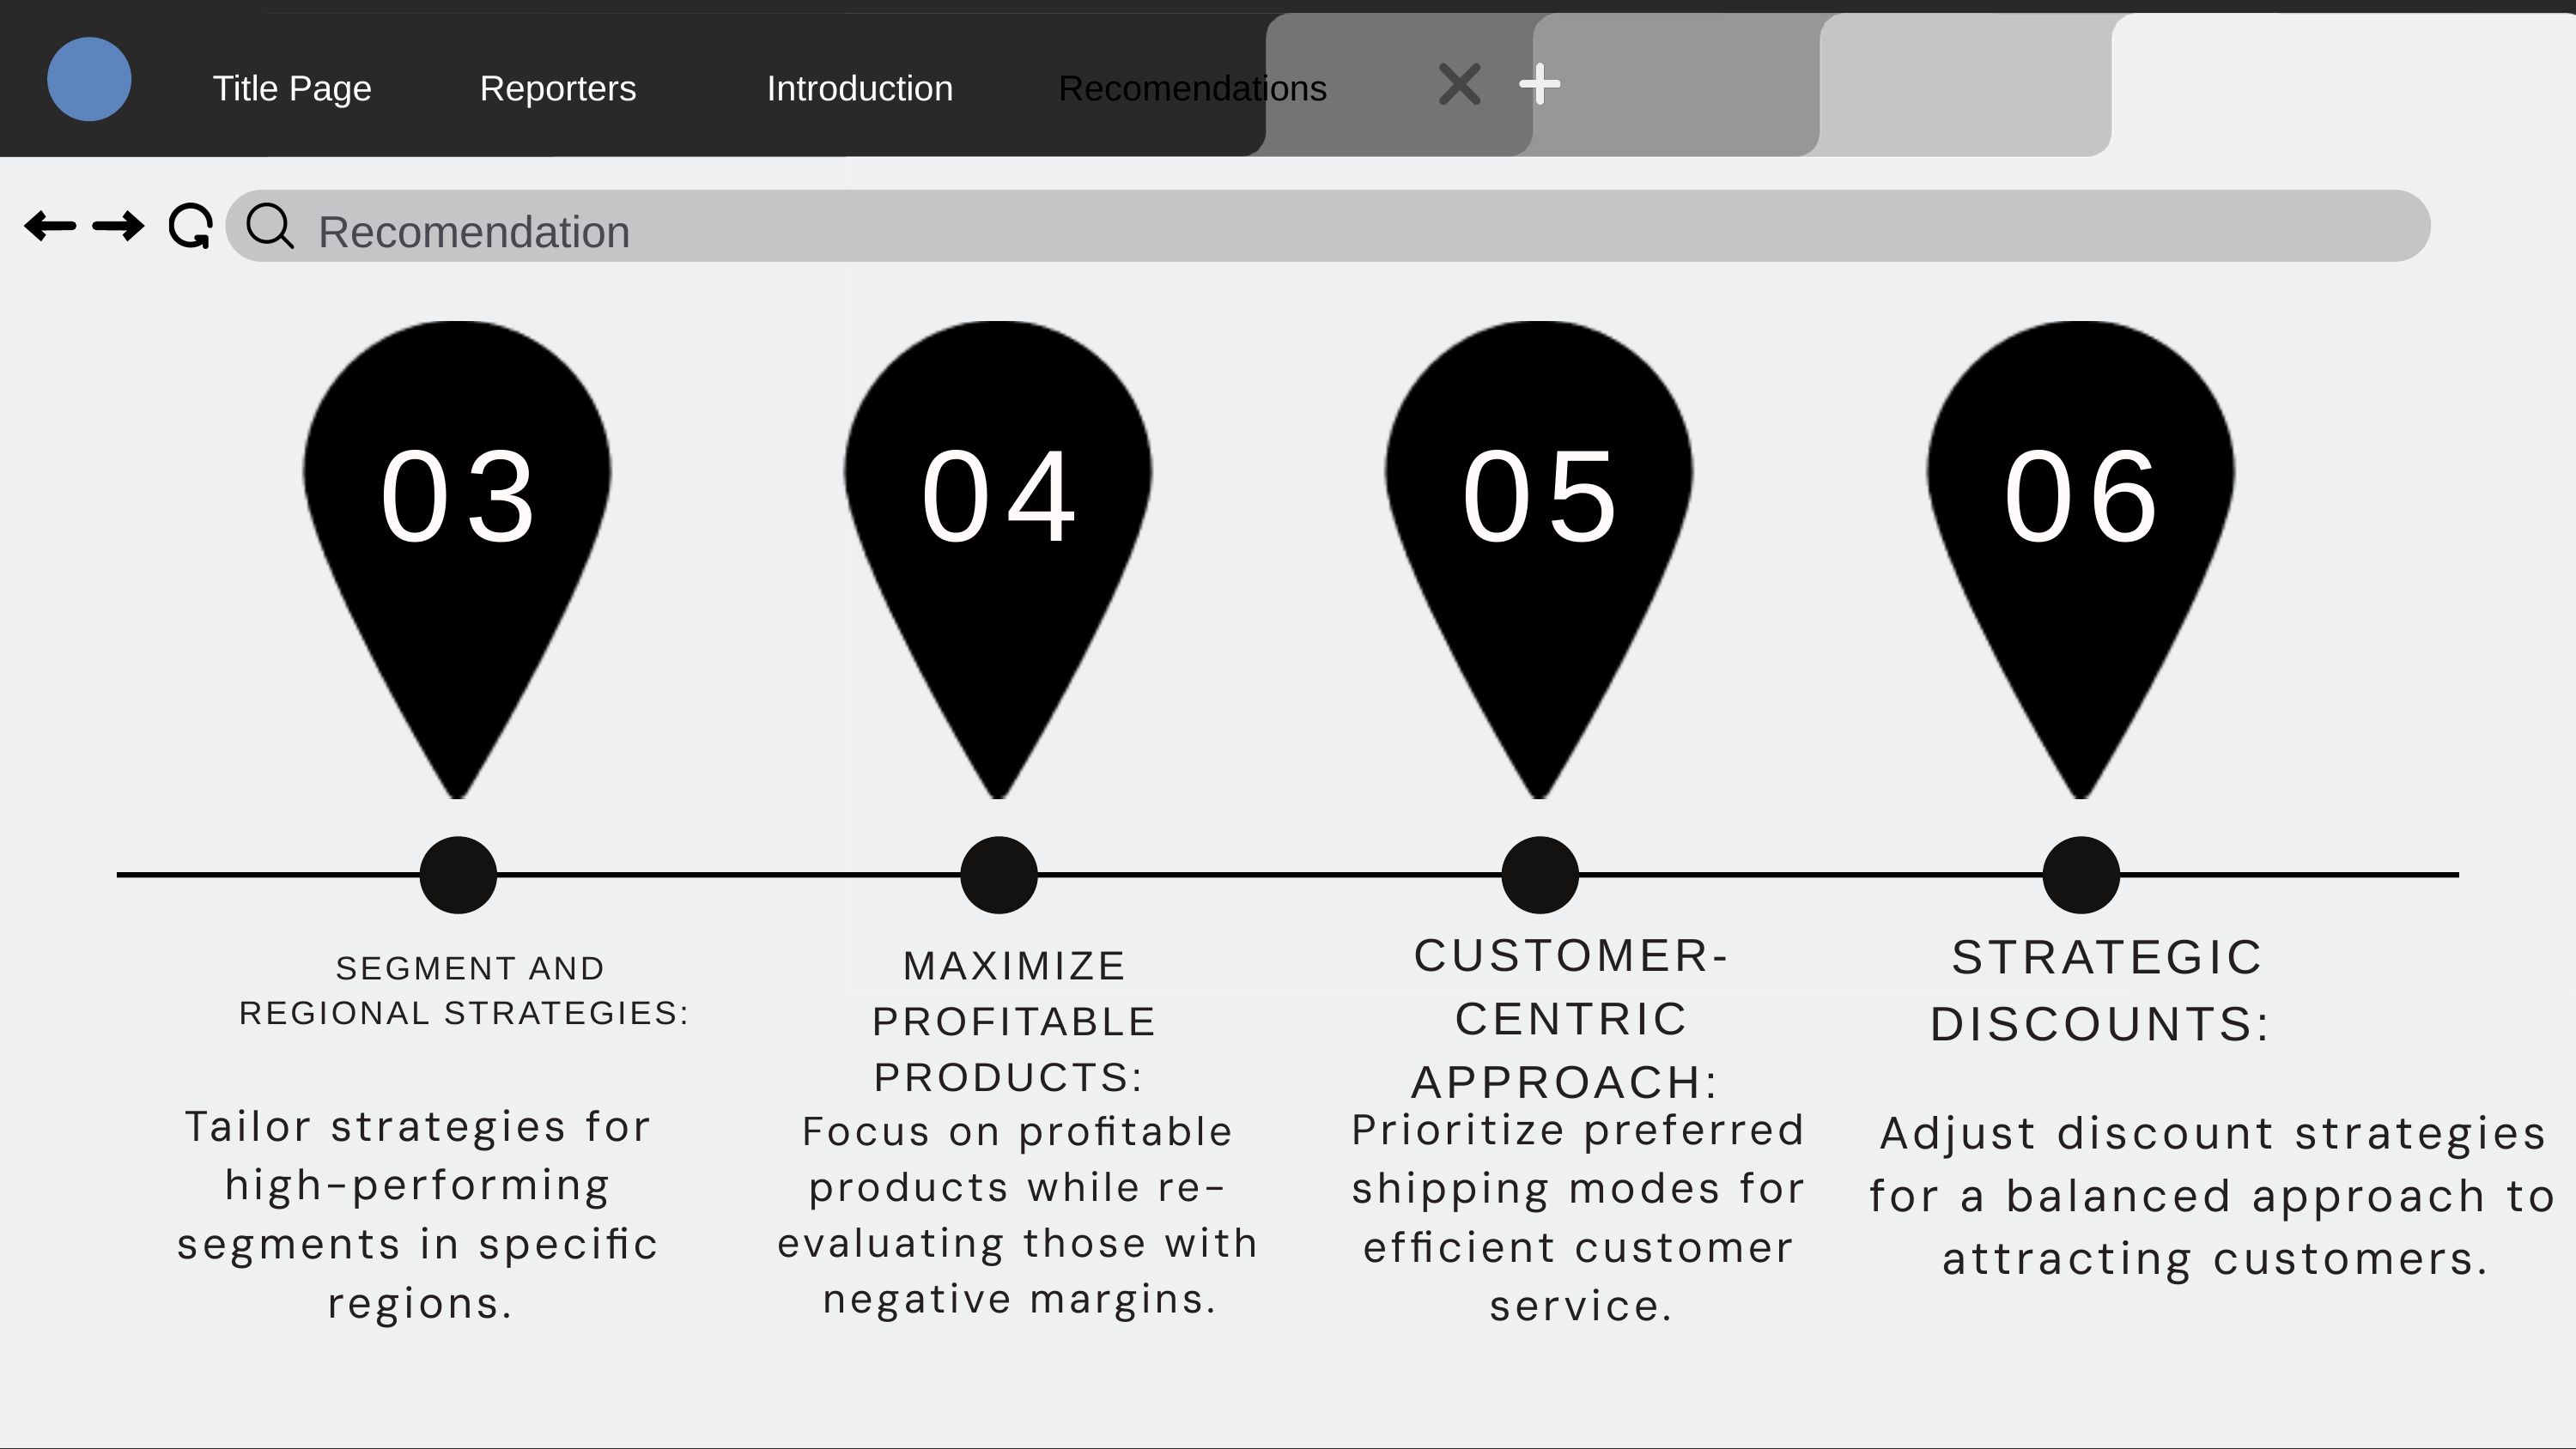

Title Page
Reporters
Introduction
Recomendations

Recomendation

03
04
05
06

CUSTOMER-CENTRIC APPROACH:
STRATEGIC DISCOUNTS:
MAXIMIZE PROFITABLE PRODUCTS:
SEGMENT AND REGIONAL STRATEGIES:
Tailor strategies for high-performing segments in specific regions.
Prioritize preferred shipping modes for efficient customer service.
Adjust discount strategies for a balanced approach to attracting customers.
Focus on profitable products while re-evaluating those with negative margins.